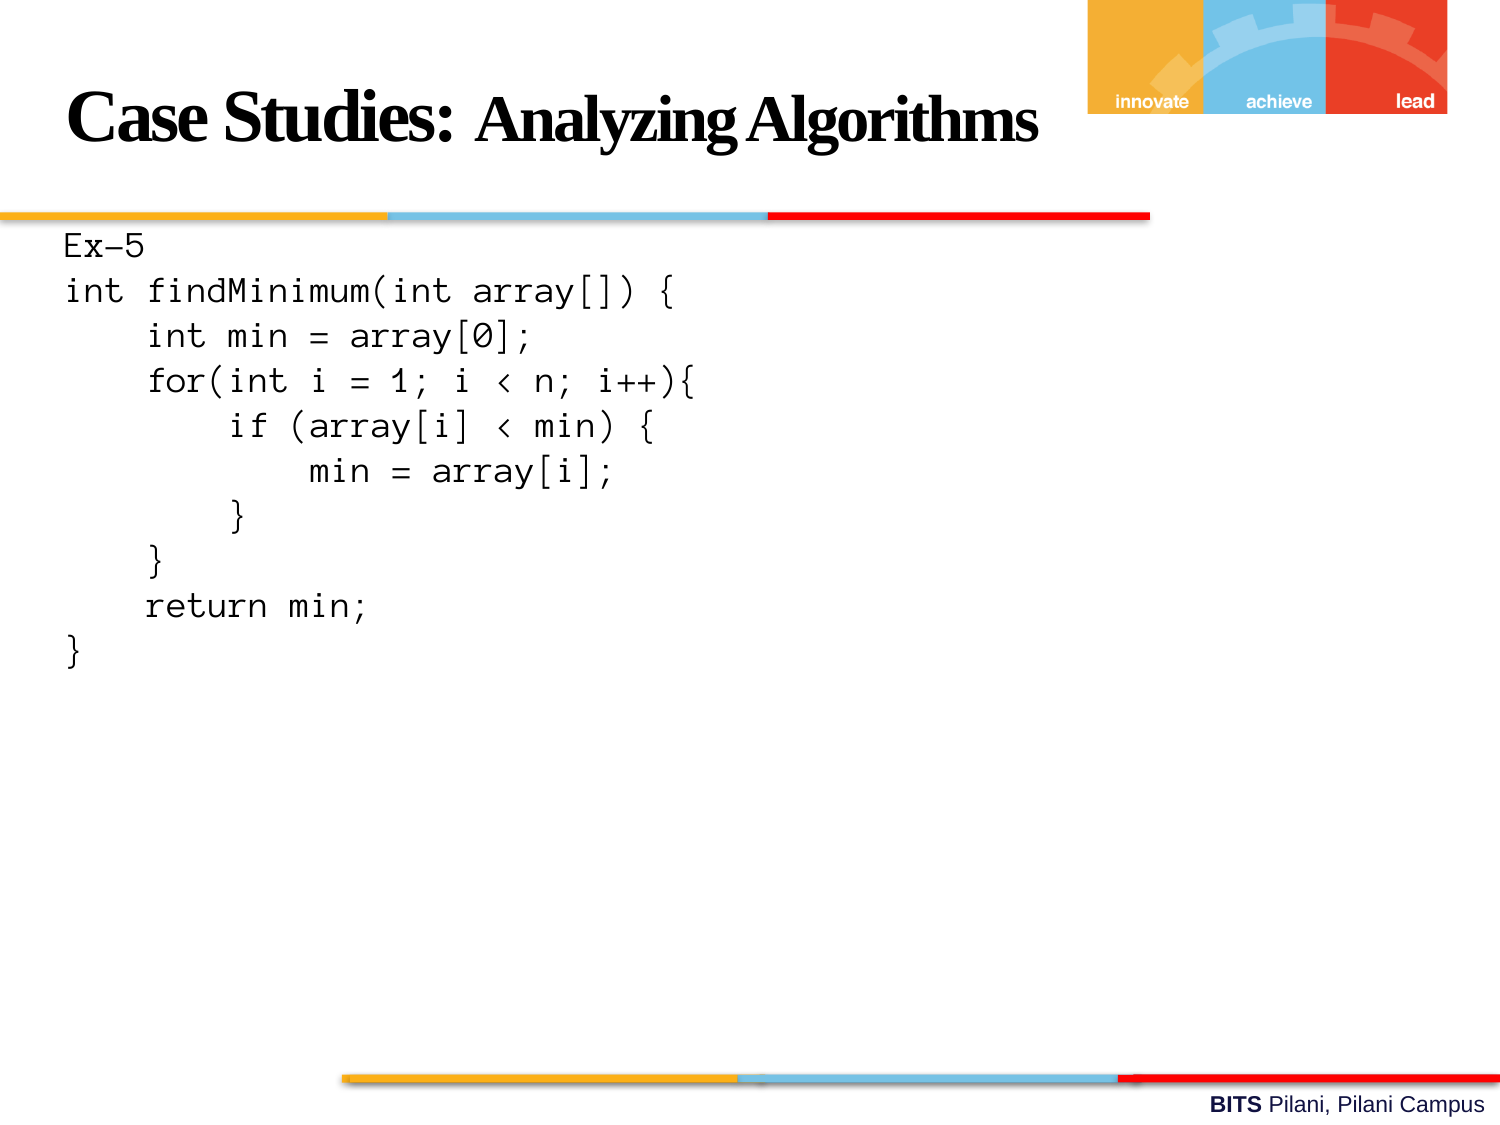

Case Studies: Analyzing Algorithms
Ex-5
int findMinimum(int array[]) {
    int min = array[0];
    for(int i = 1; i < n; i++){
        if (array[i] < min) {
            min = array[i];
        }
    }
    return min;
}